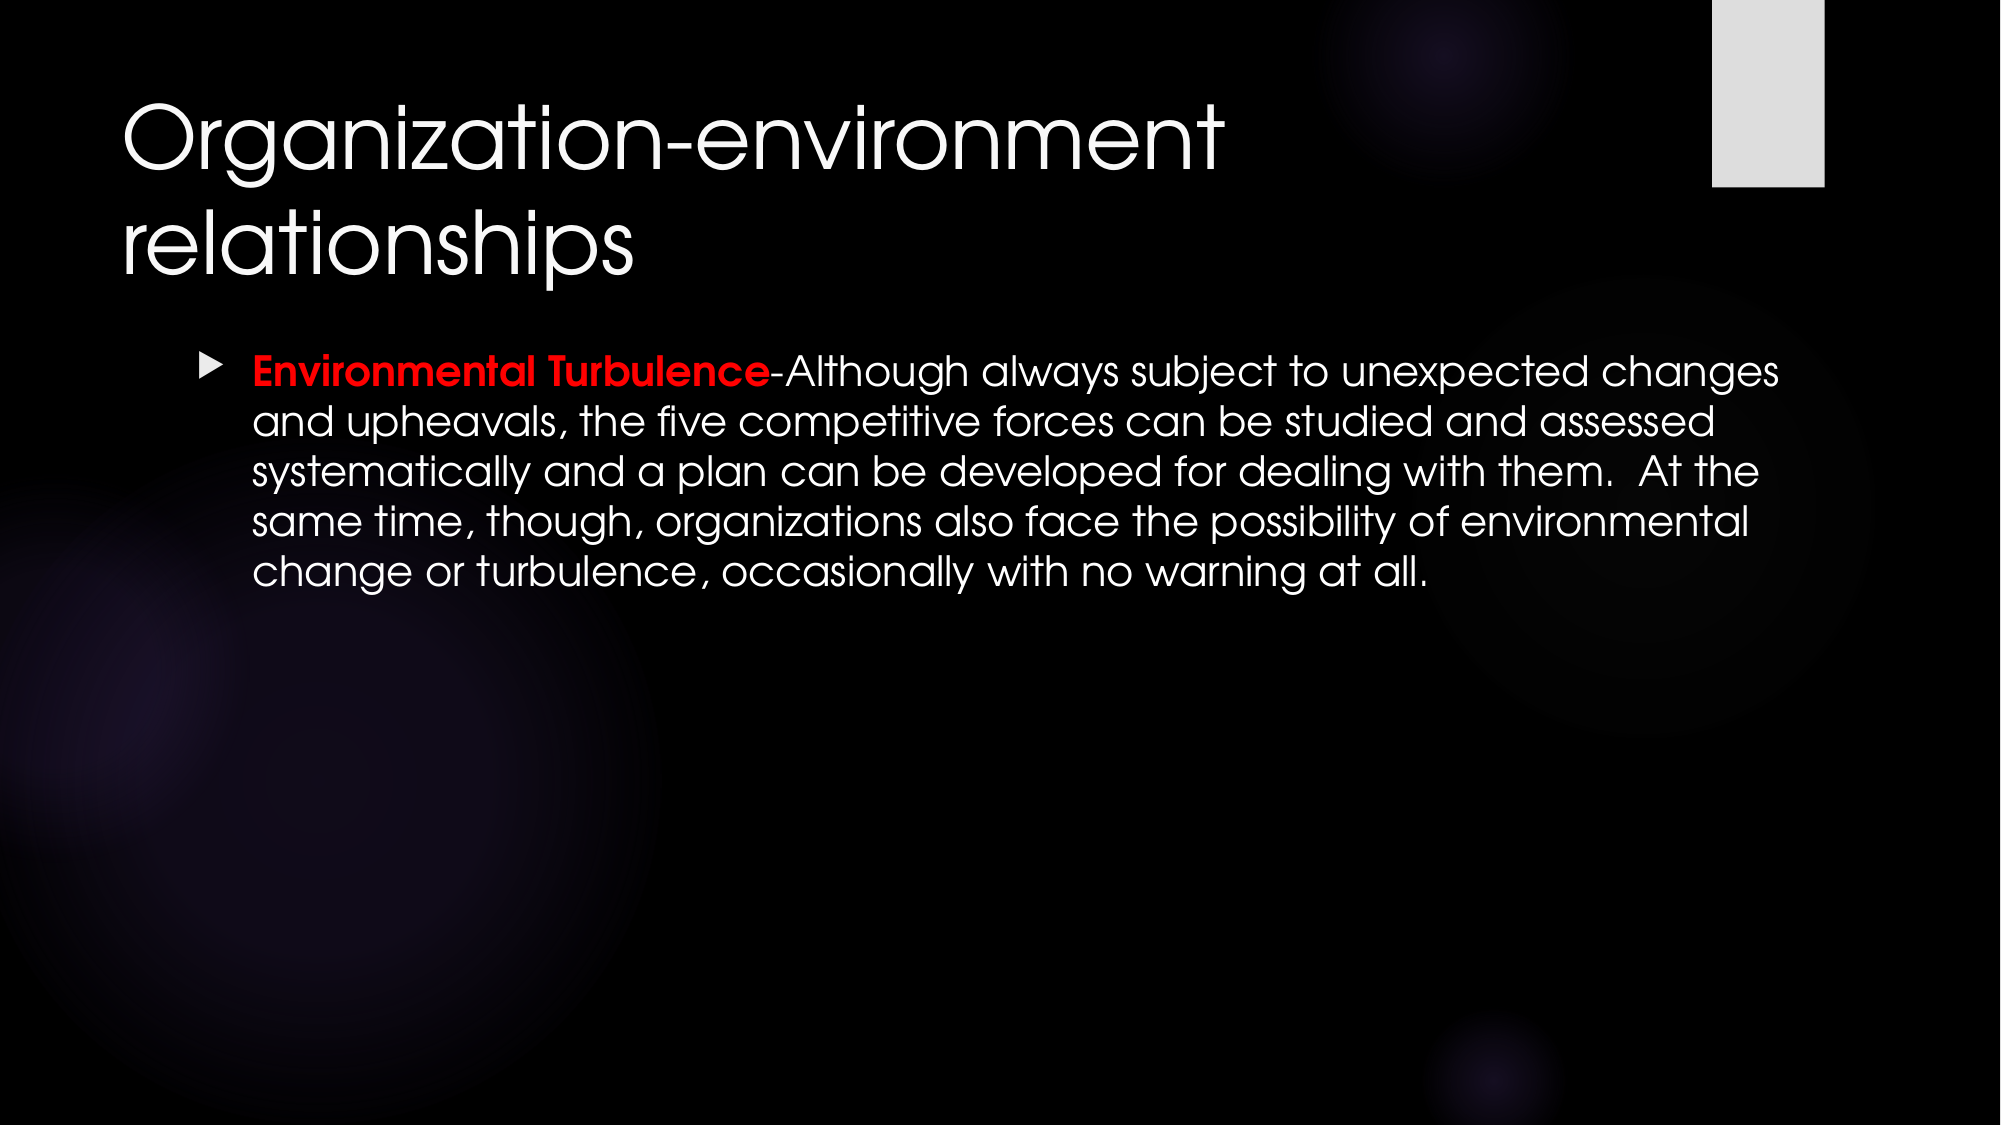

# Organization-environment relationships
Environmental Turbulence-Although always subject to unexpected changes and upheavals, the five competitive forces can be studied and assessed systematically and a plan can be developed for dealing with them.  At the same time, though, organizations also face the possibility of environmental change or turbulence, occasionally with no warning at all.